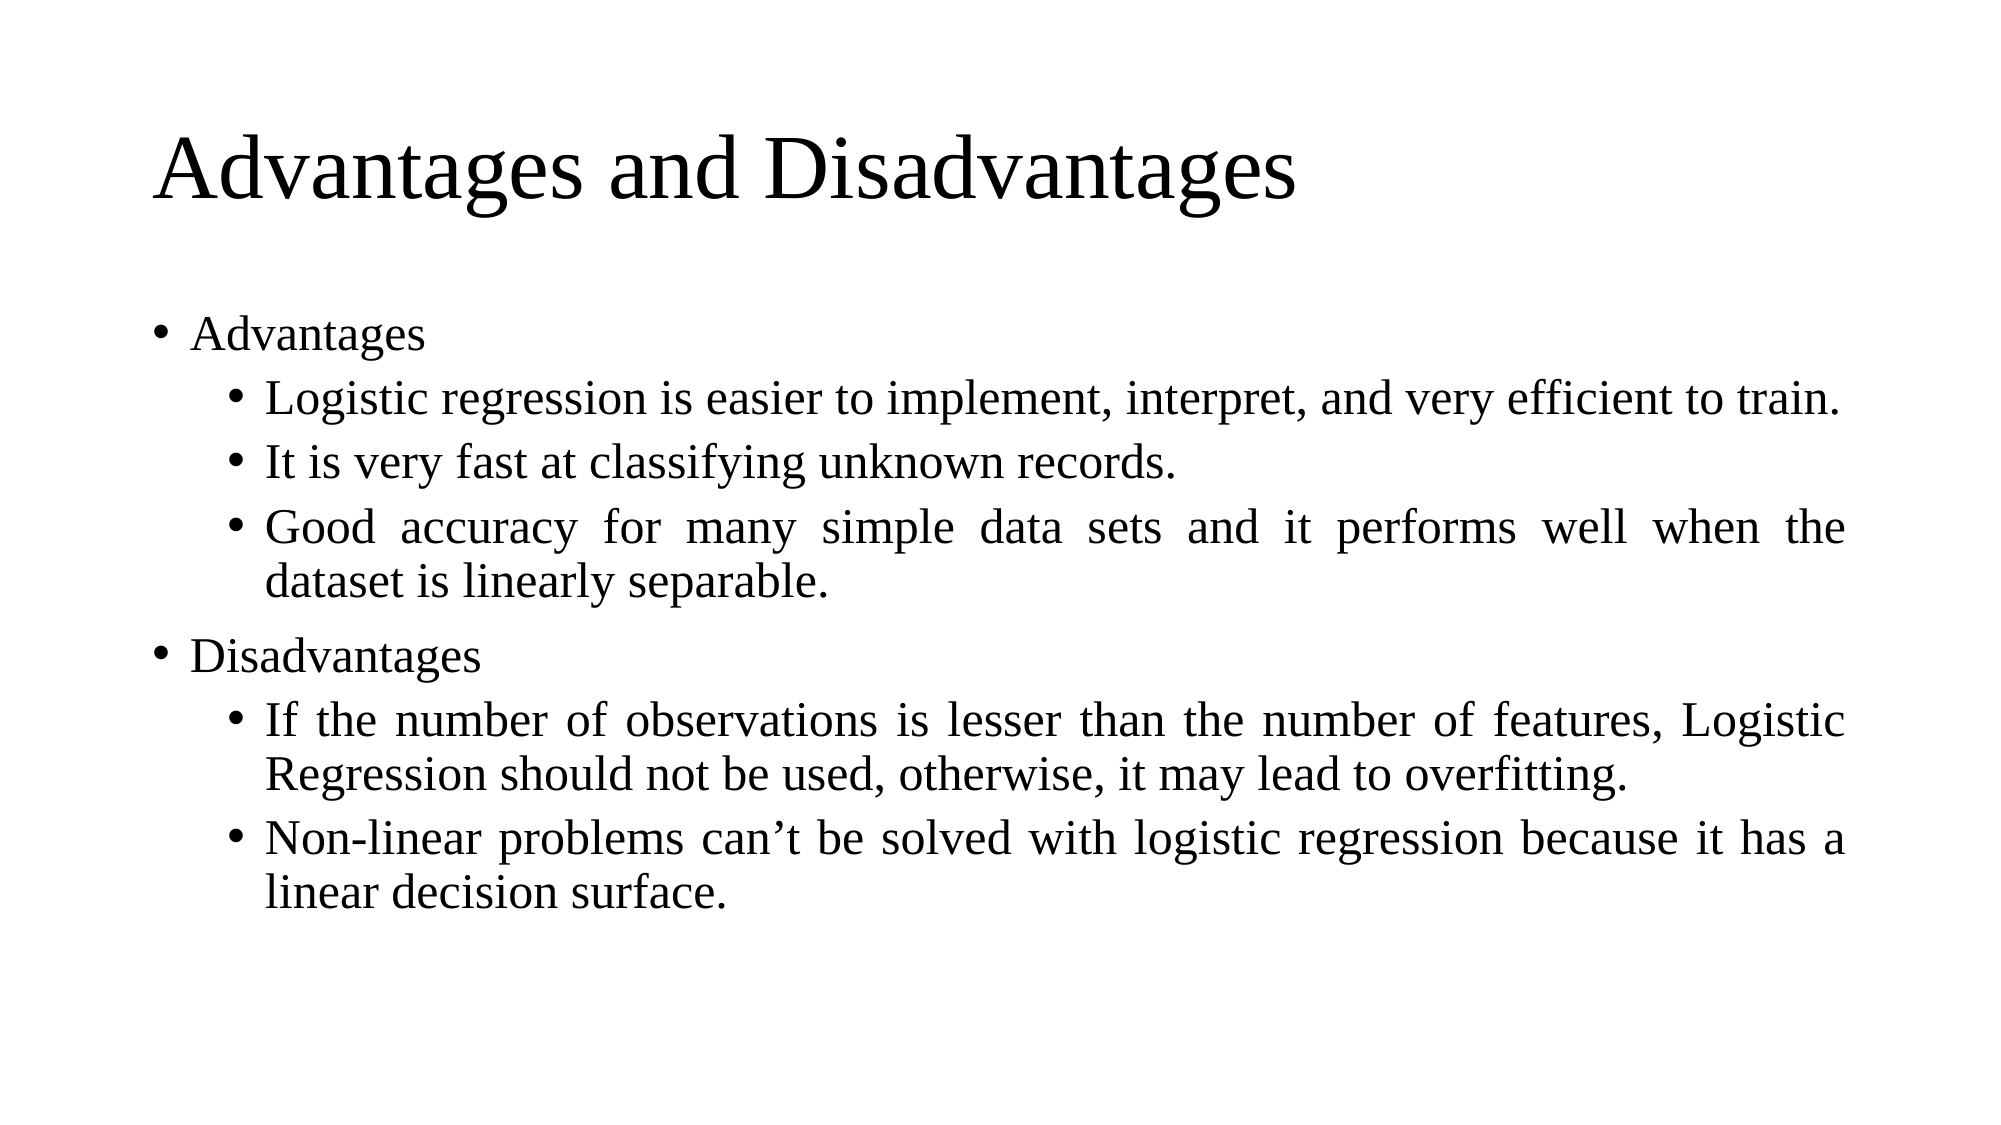

# Advantages and Disadvantages
Advantages
Logistic regression is easier to implement, interpret, and very efficient to train.
It is very fast at classifying unknown records.
Good accuracy for many simple data sets and it performs well when the dataset is linearly separable.
Disadvantages
If the number of observations is lesser than the number of features, Logistic Regression should not be used, otherwise, it may lead to overfitting.
Non-linear problems can’t be solved with logistic regression because it has a linear decision surface.